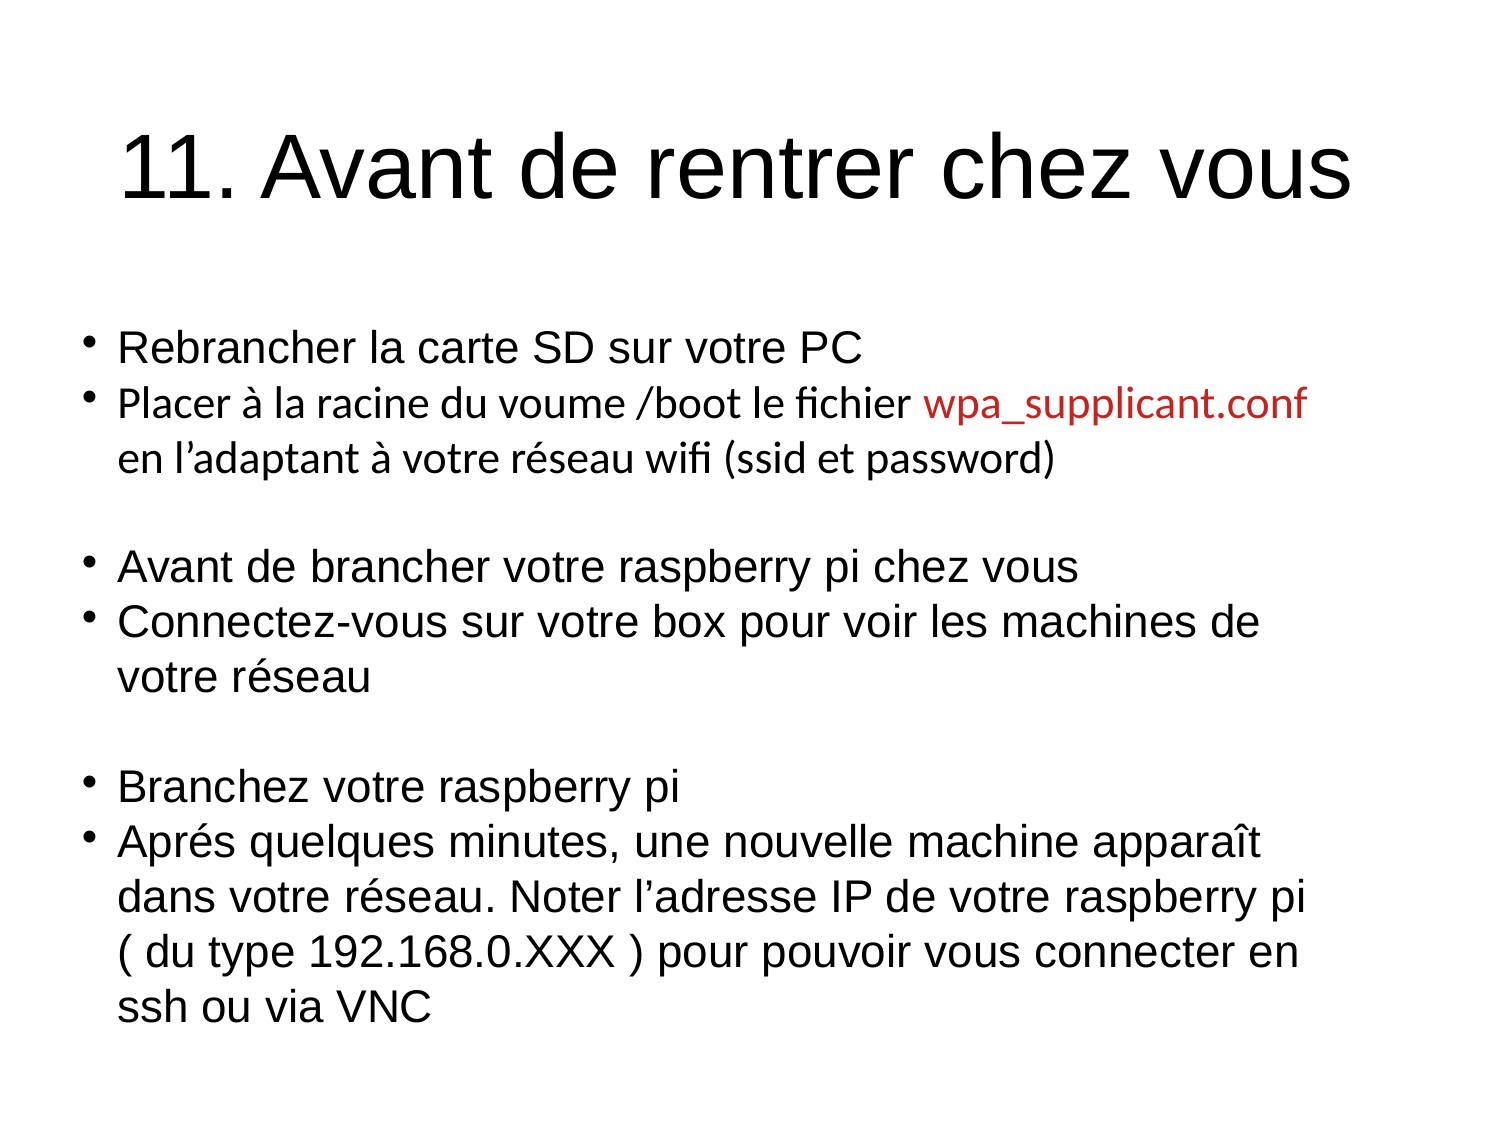

11. Avant de rentrer chez vous
Rebrancher la carte SD sur votre PC
Placer à la racine du voume /boot le fichier wpa_supplicant.conf en l’adaptant à votre réseau wifi (ssid et password)

Avant de brancher votre raspberry pi chez vous
Connectez-vous sur votre box pour voir les machines de votre réseau

Branchez votre raspberry pi
Aprés quelques minutes, une nouvelle machine apparaît dans votre réseau. Noter l’adresse IP de votre raspberry pi ( du type 192.168.0.XXX ) pour pouvoir vous connecter en ssh ou via VNC